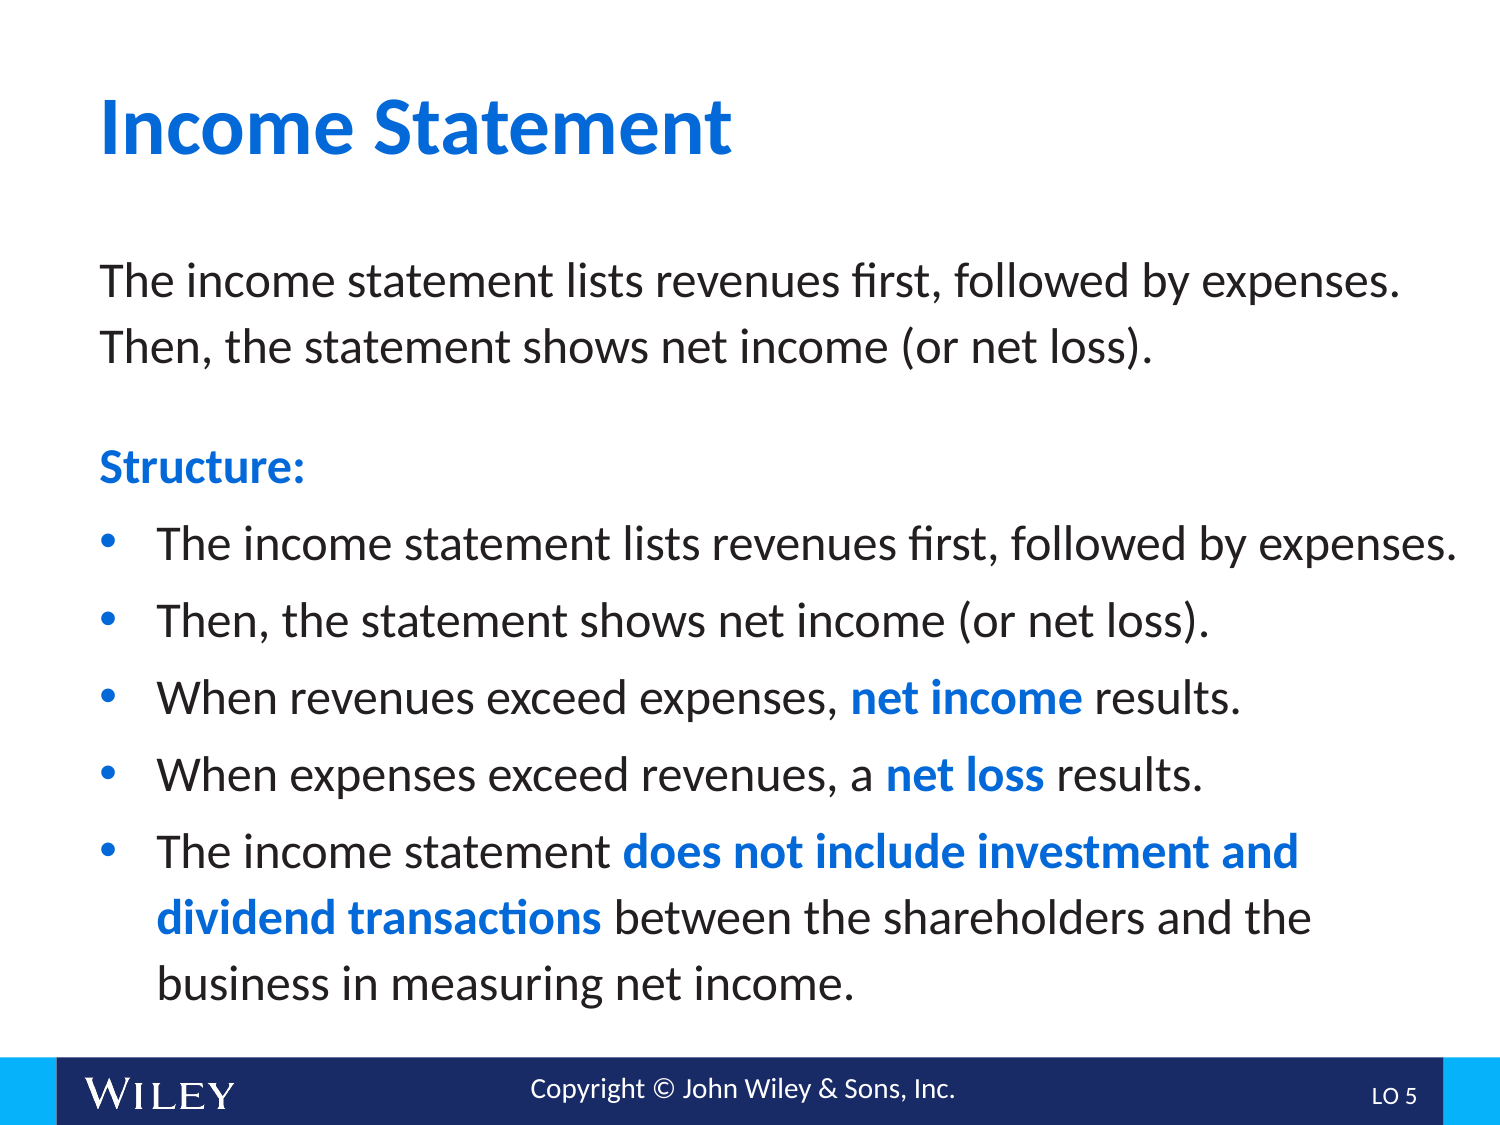

# Income Statement
The income statement lists revenues first, followed by expenses. Then, the statement shows net income (or net loss).
Structure:
The income statement lists revenues first, followed by expenses.
Then, the statement shows net income (or net loss).
When revenues exceed expenses, net income results.
When expenses exceed revenues, a net loss results.
The income statement does not include investment and dividend transactions between the shareholders and the business in measuring net income.
L O 5